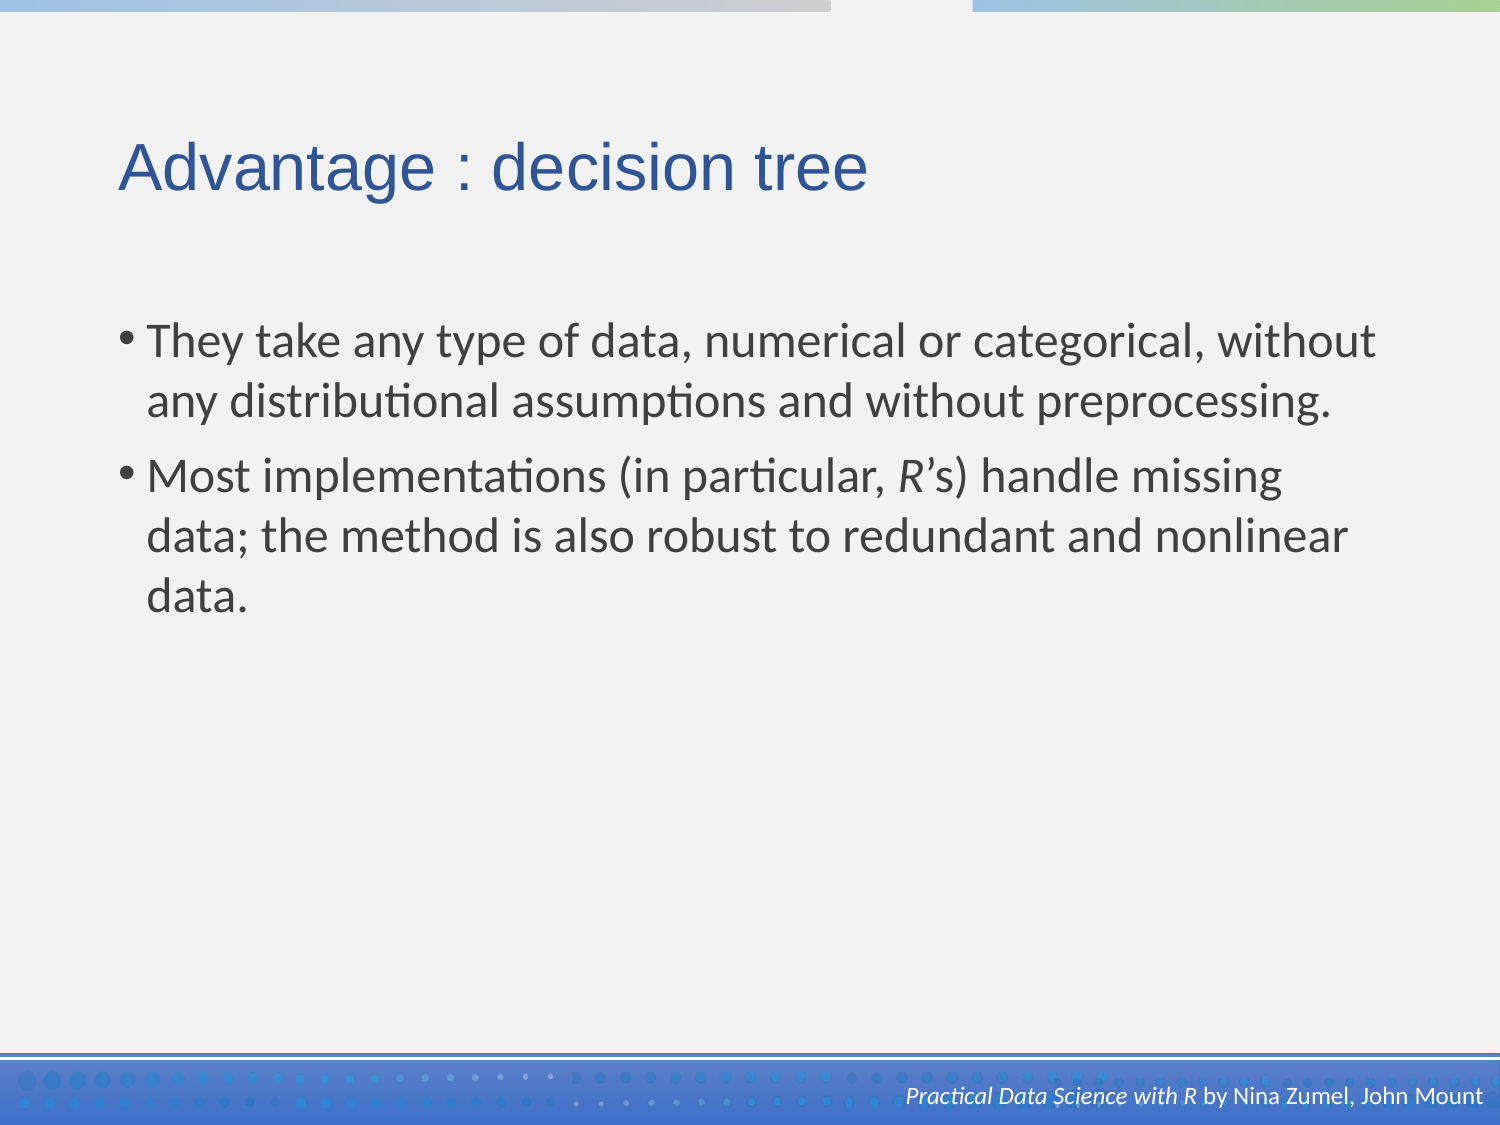

# Advantage : decision tree
They take any type of data, numerical or categorical, without any distributional assumptions and without preprocessing.
Most implementations (in particular, R’s) handle missing data; the method is also robust to redundant and nonlinear data.
Practical Data Science with R by Nina Zumel, John Mount